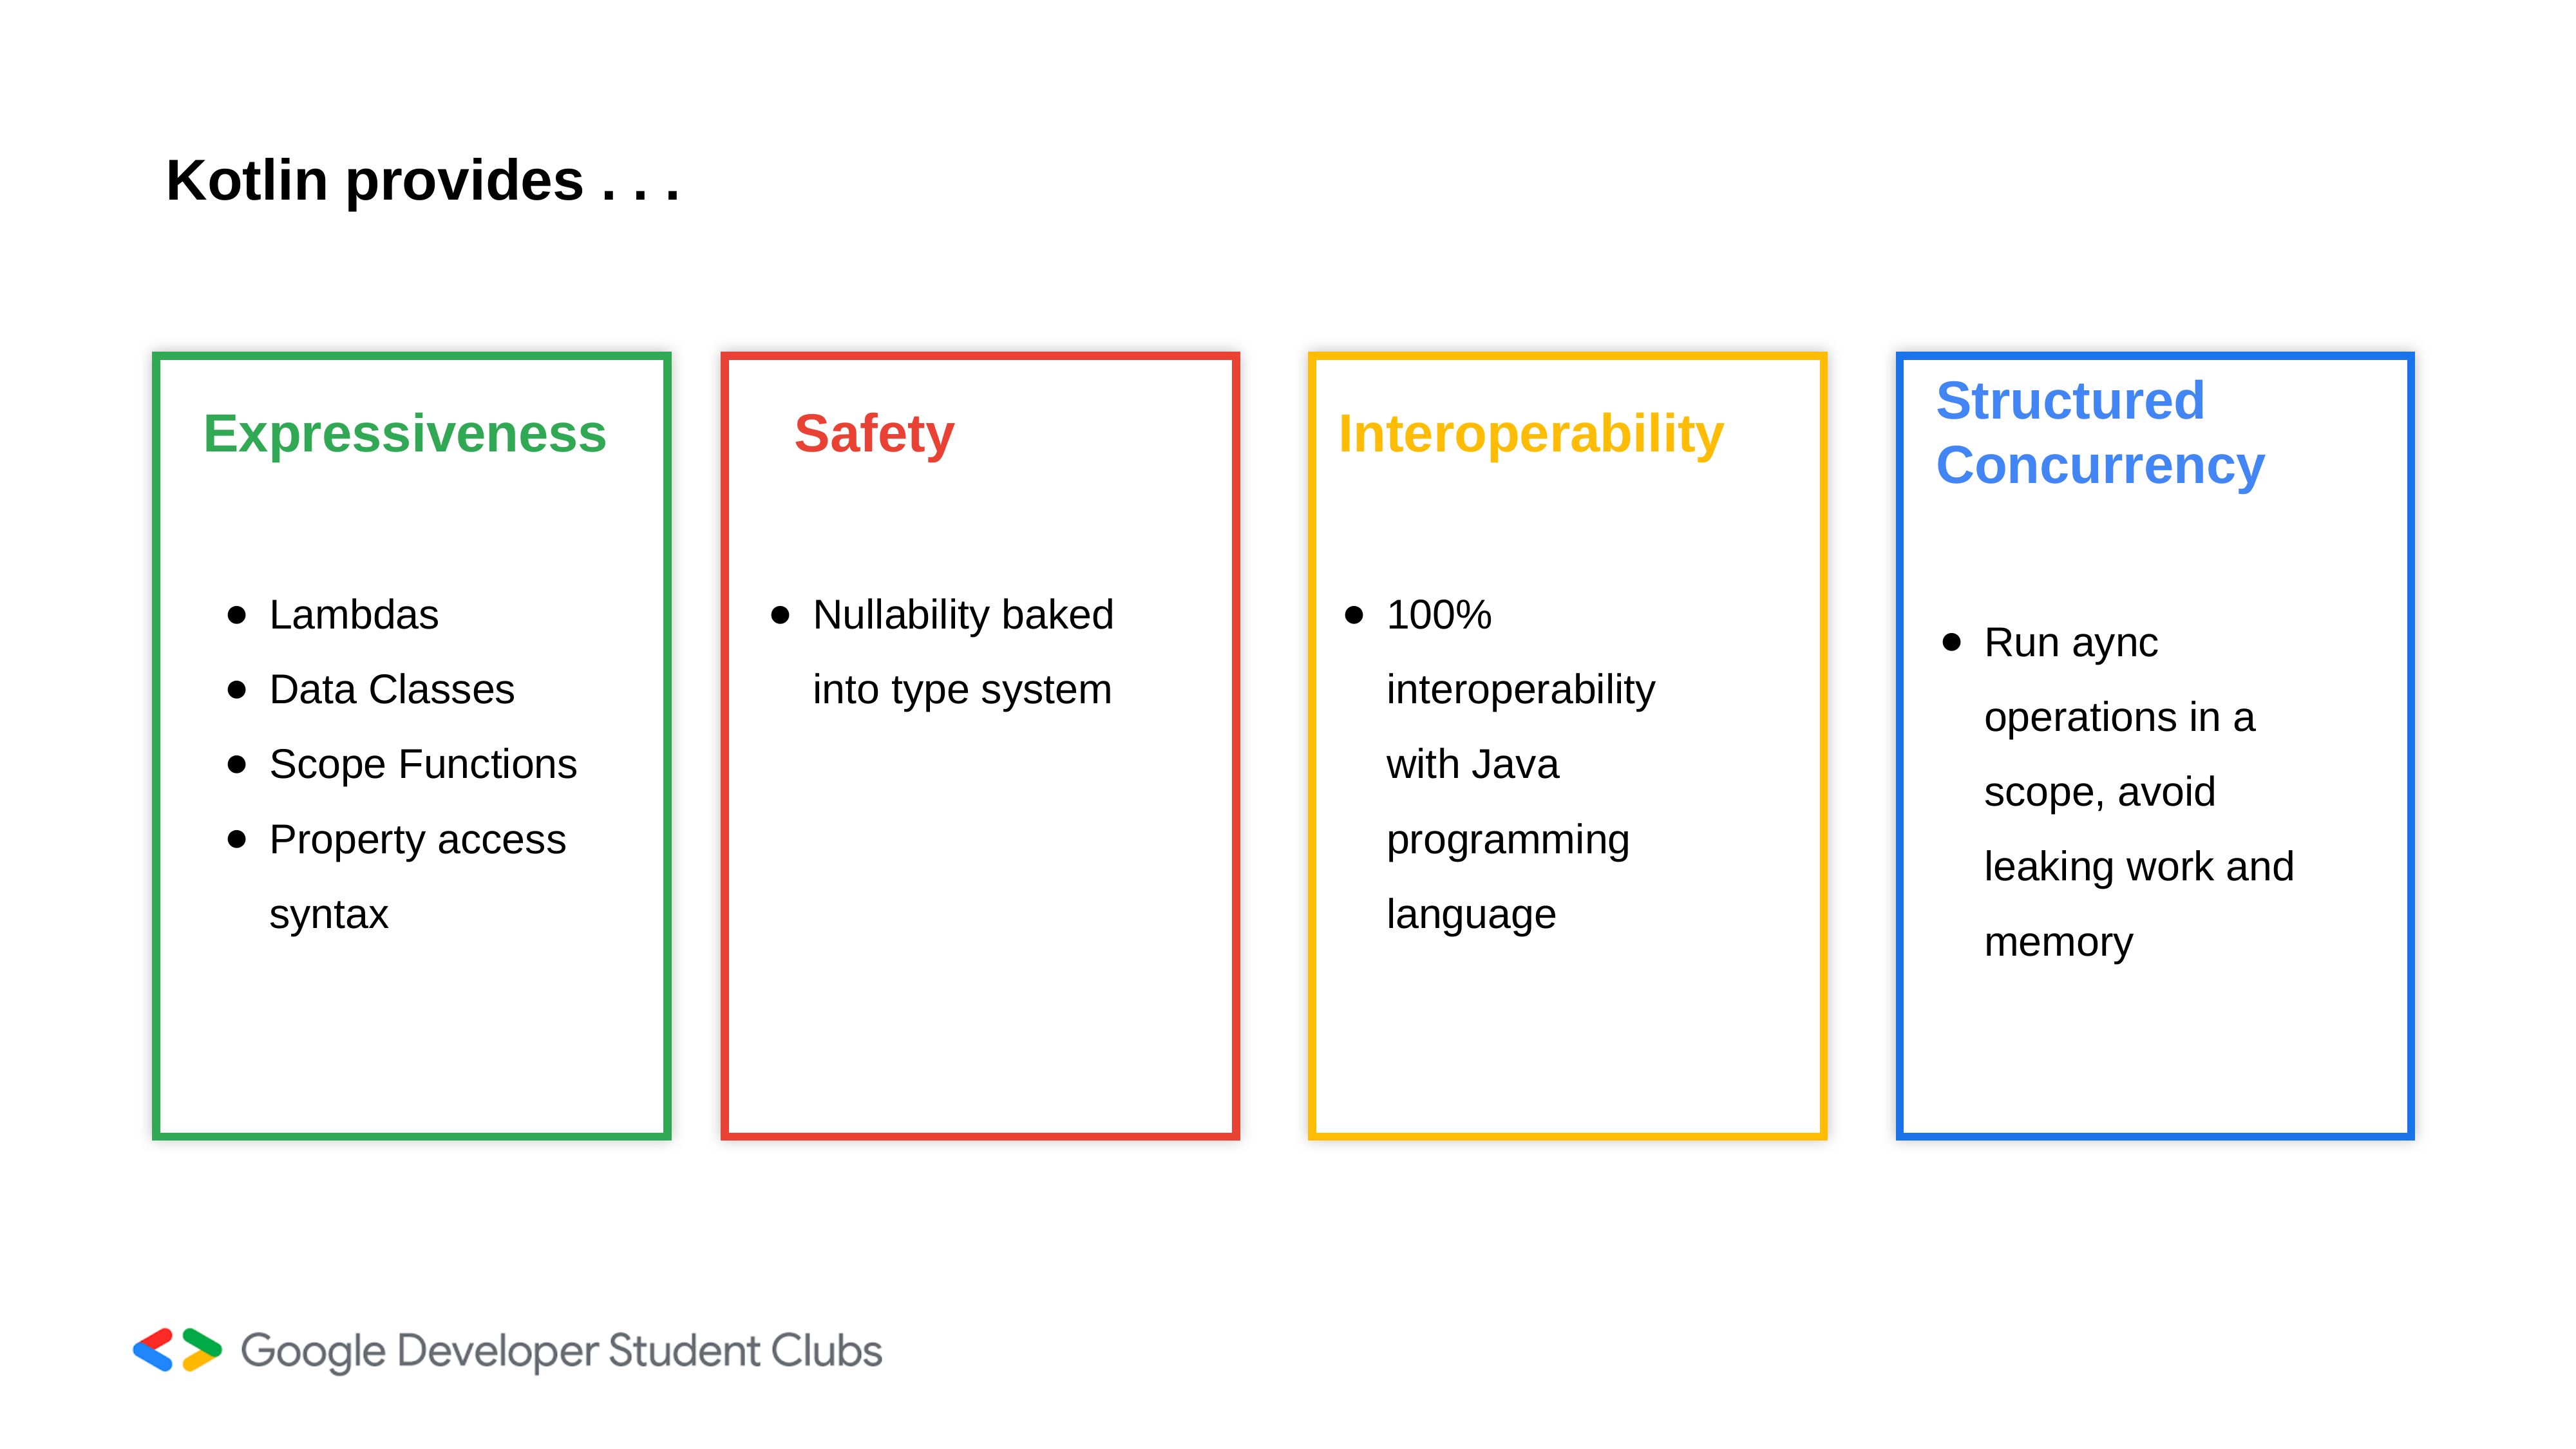

Kotlin provides . . .

Structured
Concurrency
Expressiveness
Safety
Interoperability
Lambdas
Data Classes
Scope Functions
Property access syntax
Nullability baked into type system
100% interoperability with Java programming language
Run aync operations in a scope, avoid leaking work and memory